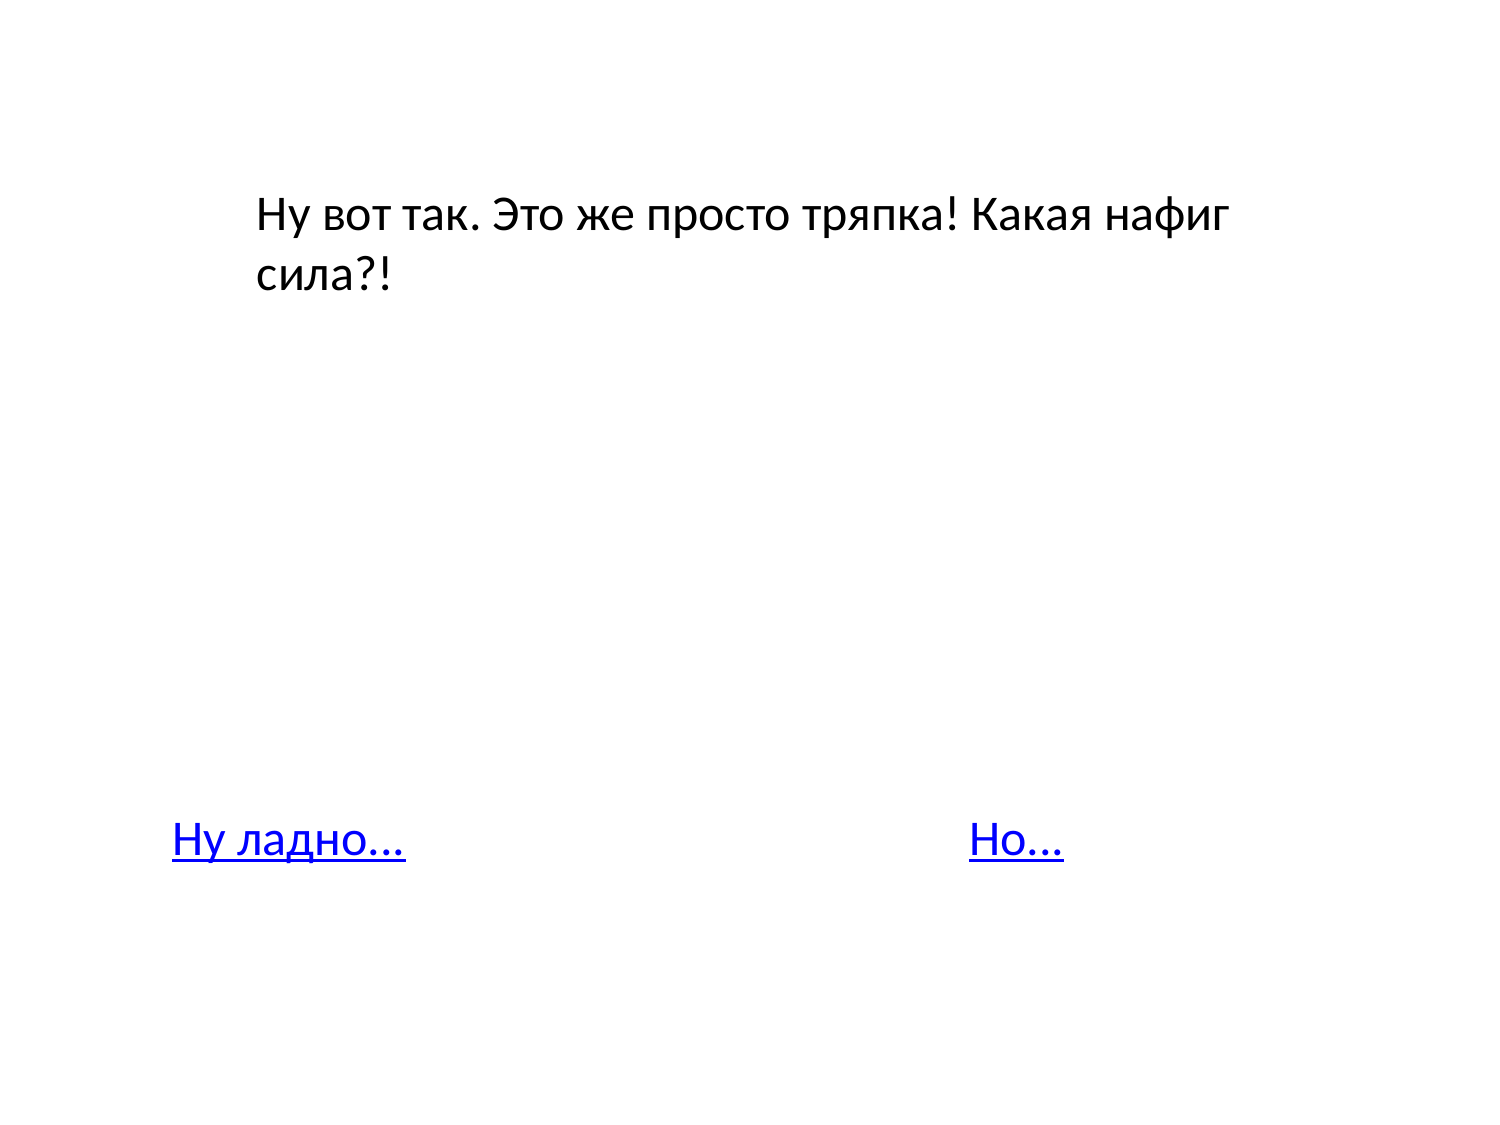

Ну вот так. Это же просто тряпка! Какая нафиг сила?!
Ну ладно...
Но...